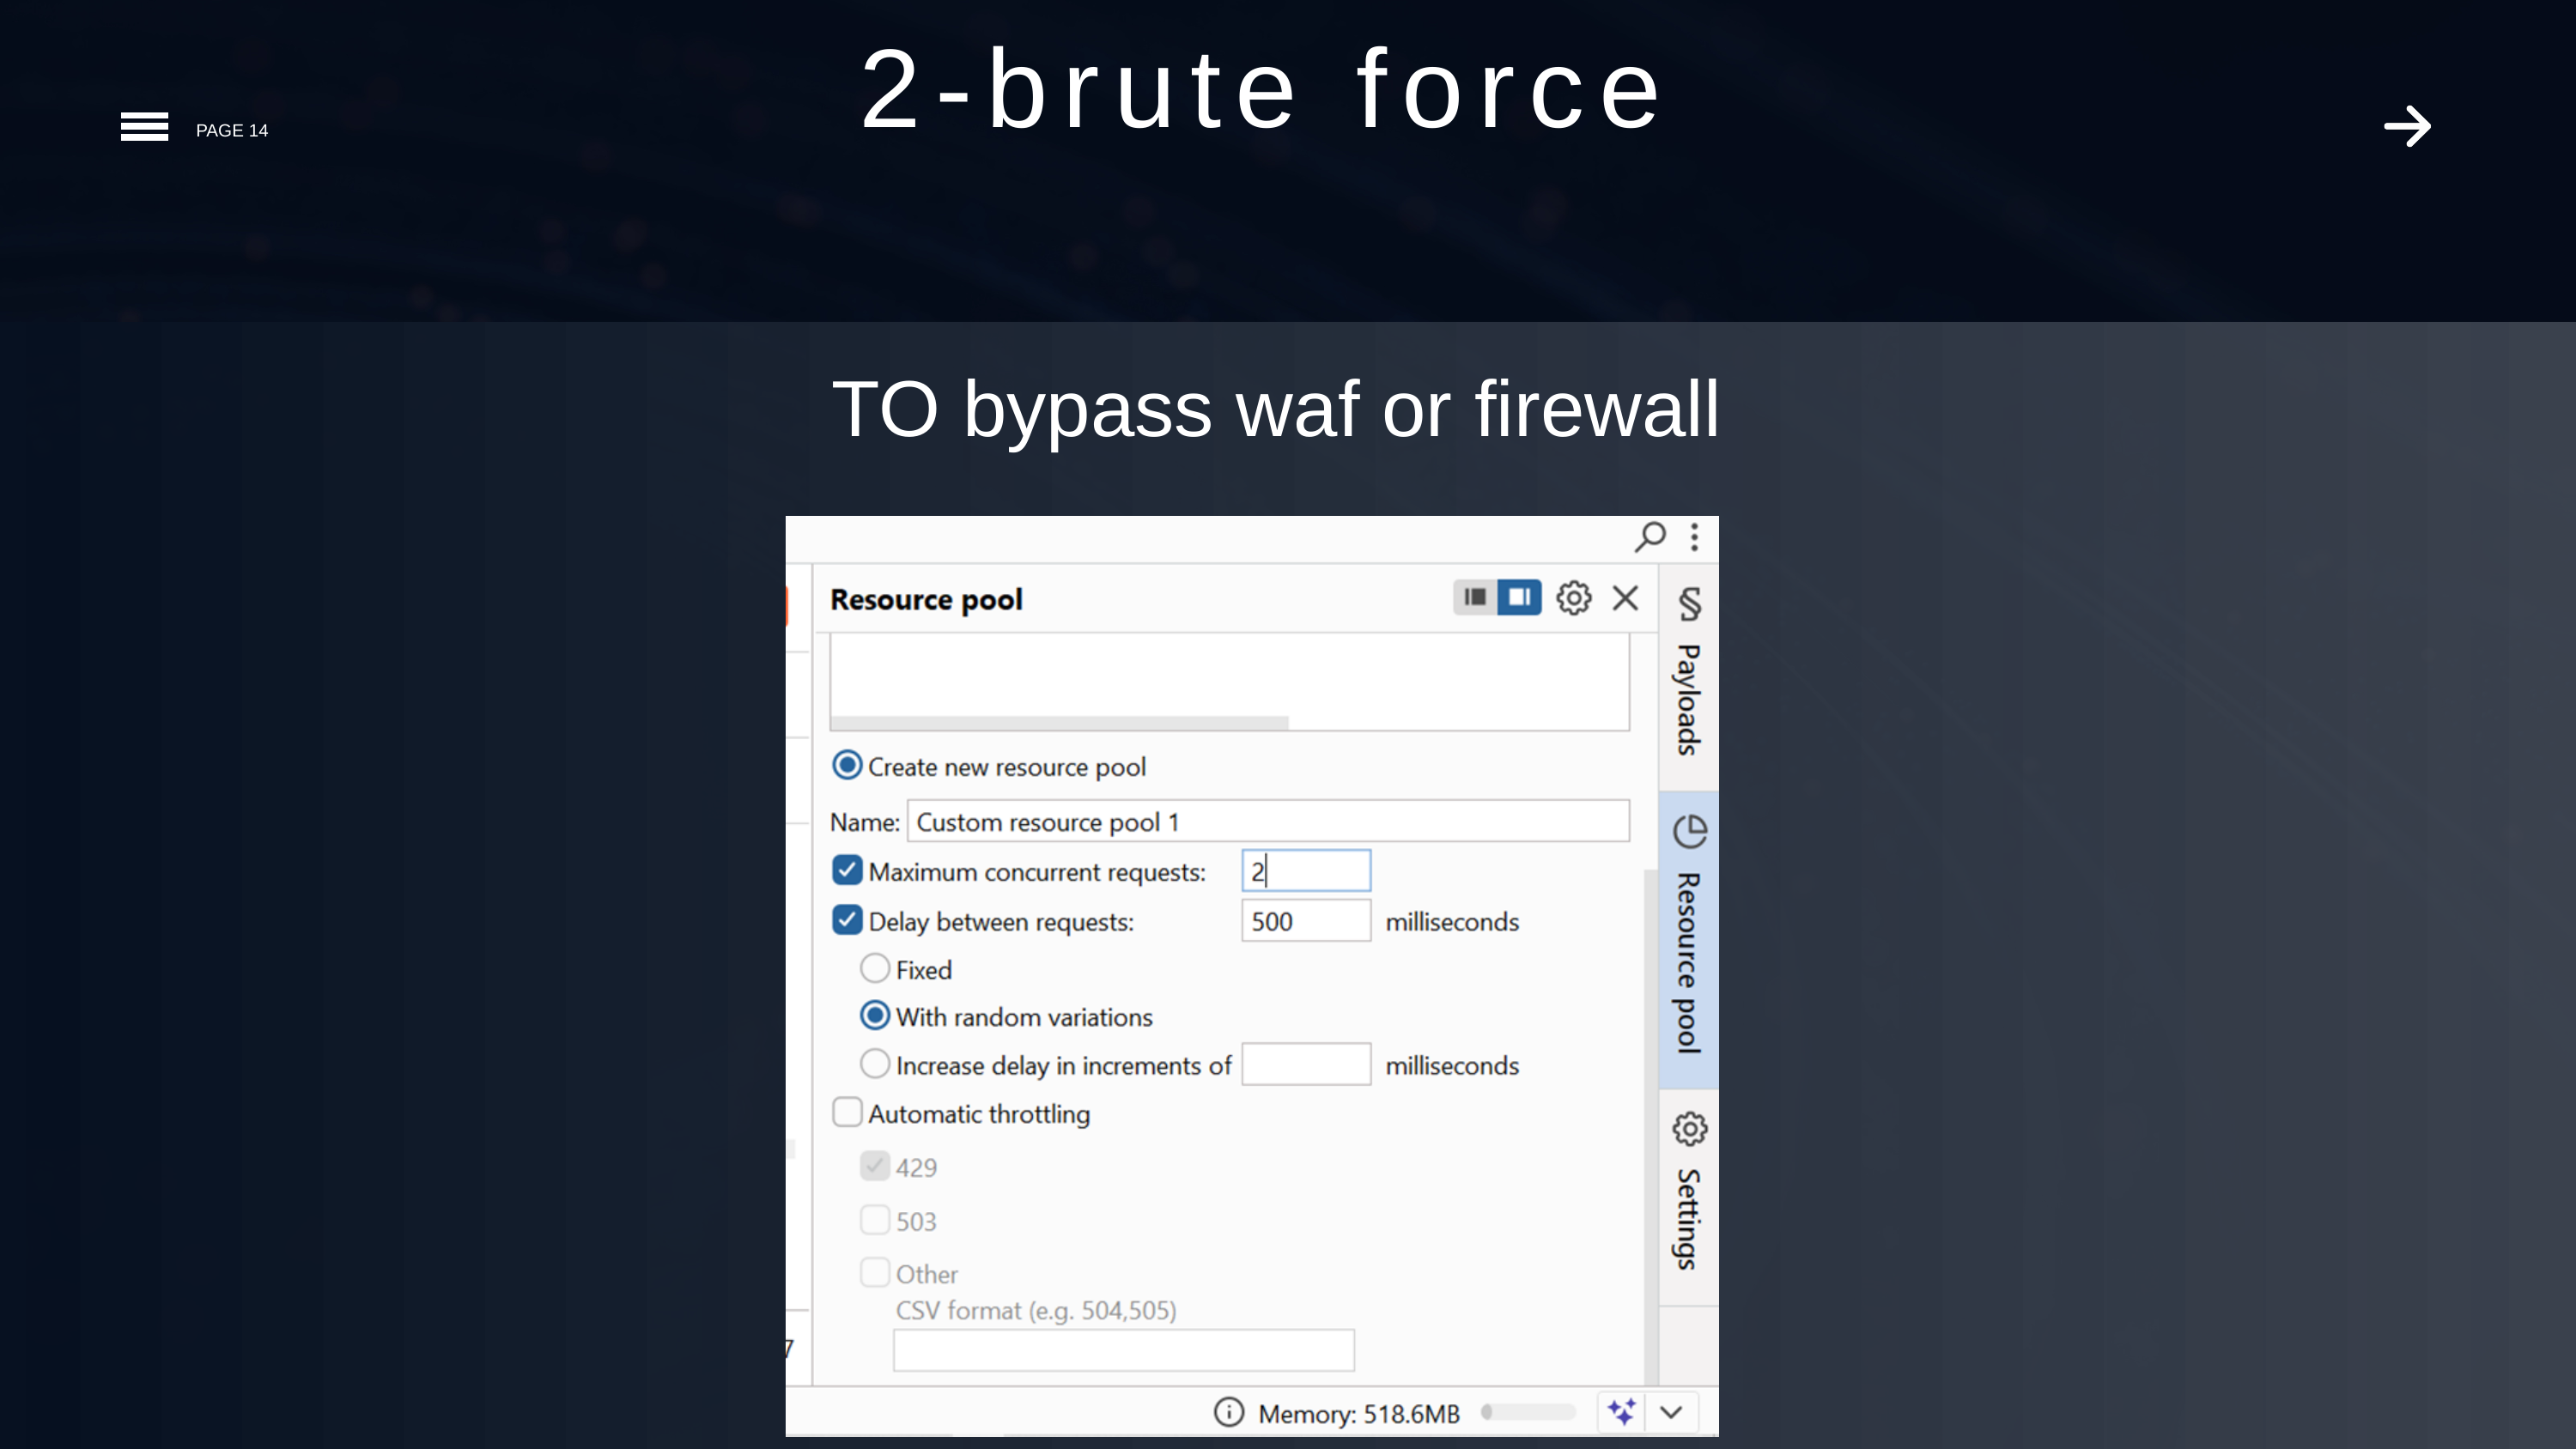

2-brute force

PAGE 14

TO bypass waf or firewall